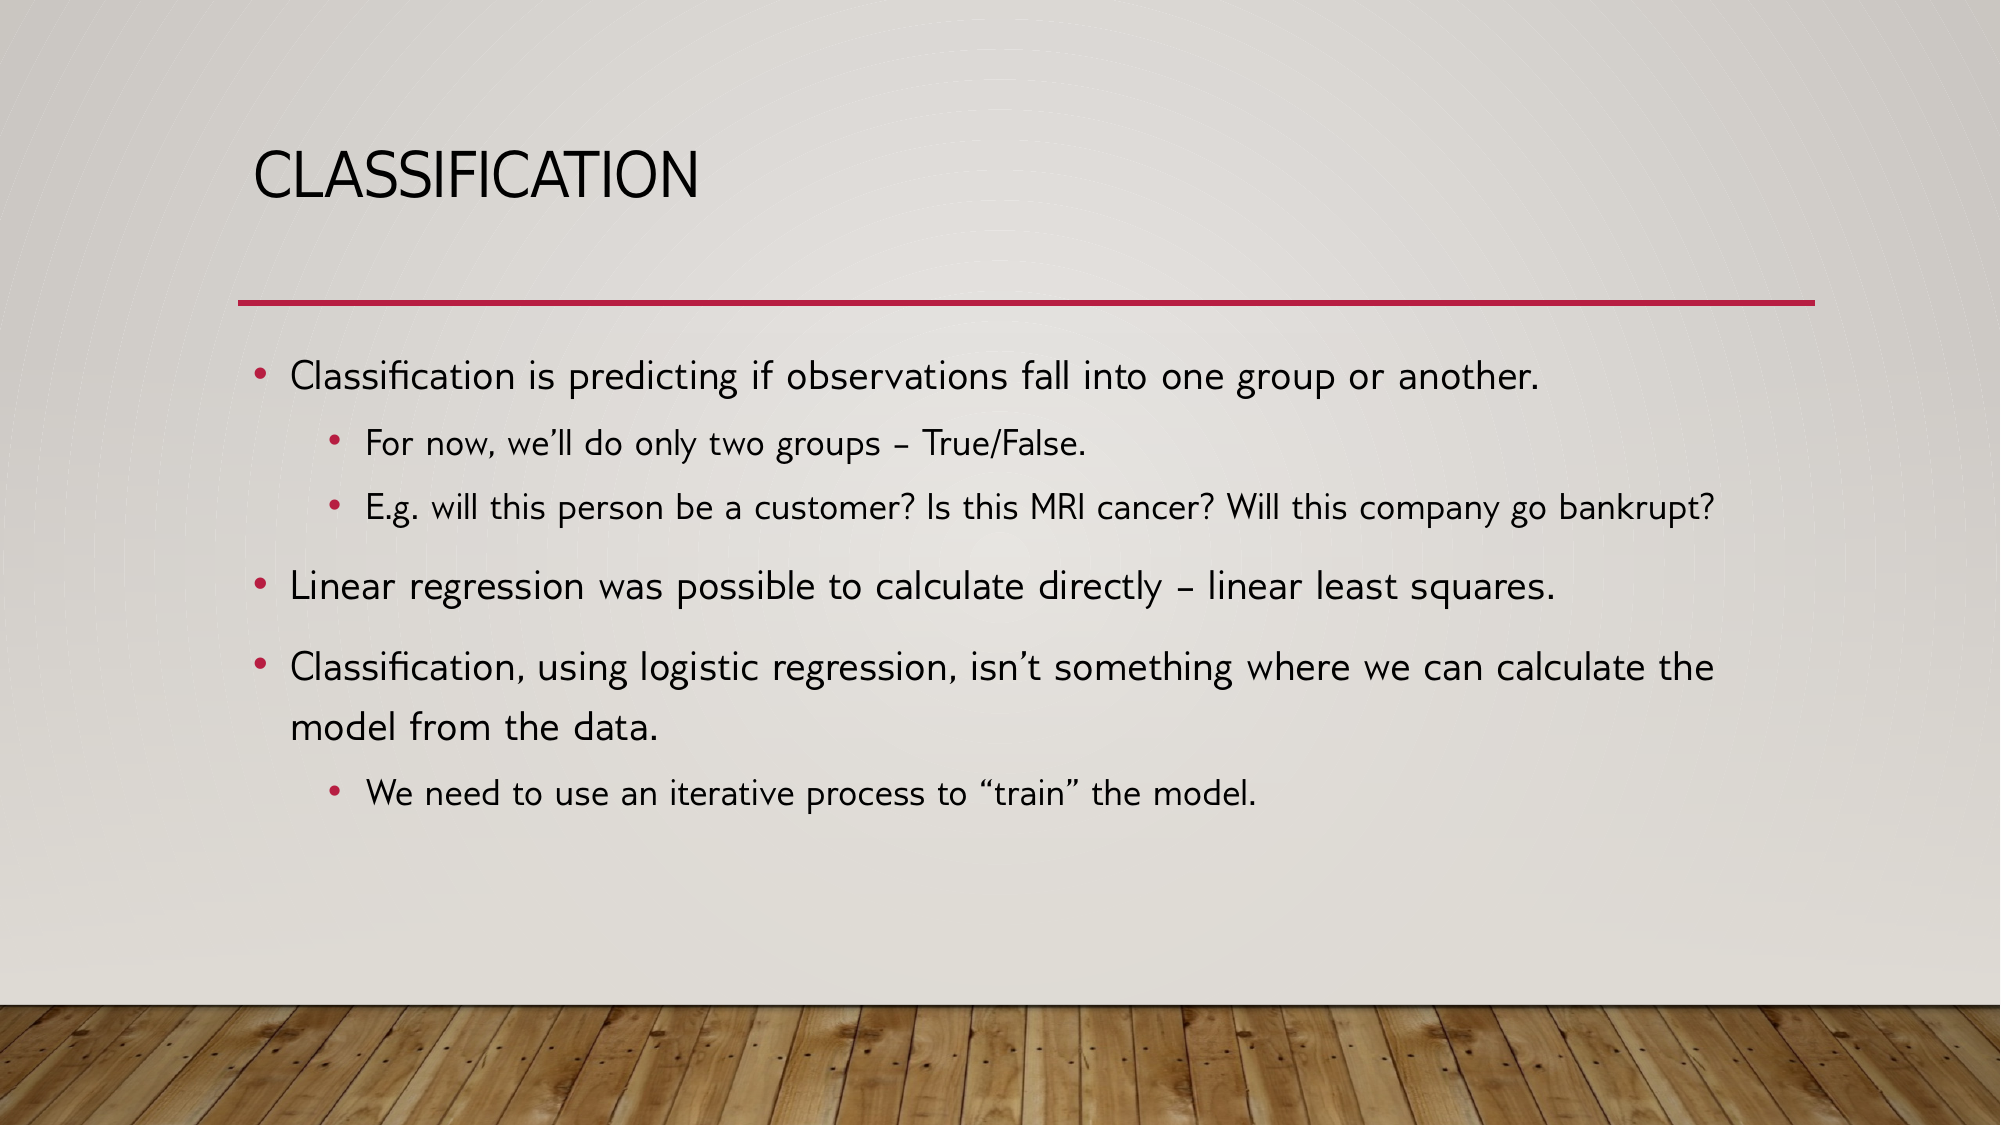

# Classification
Classification is predicting if observations fall into one group or another.
For now, we’ll do only two groups – True/False.
E.g. will this person be a customer? Is this MRI cancer? Will this company go bankrupt?
Linear regression was possible to calculate directly – linear least squares.
Classification, using logistic regression, isn’t something where we can calculate the model from the data.
We need to use an iterative process to “train” the model.